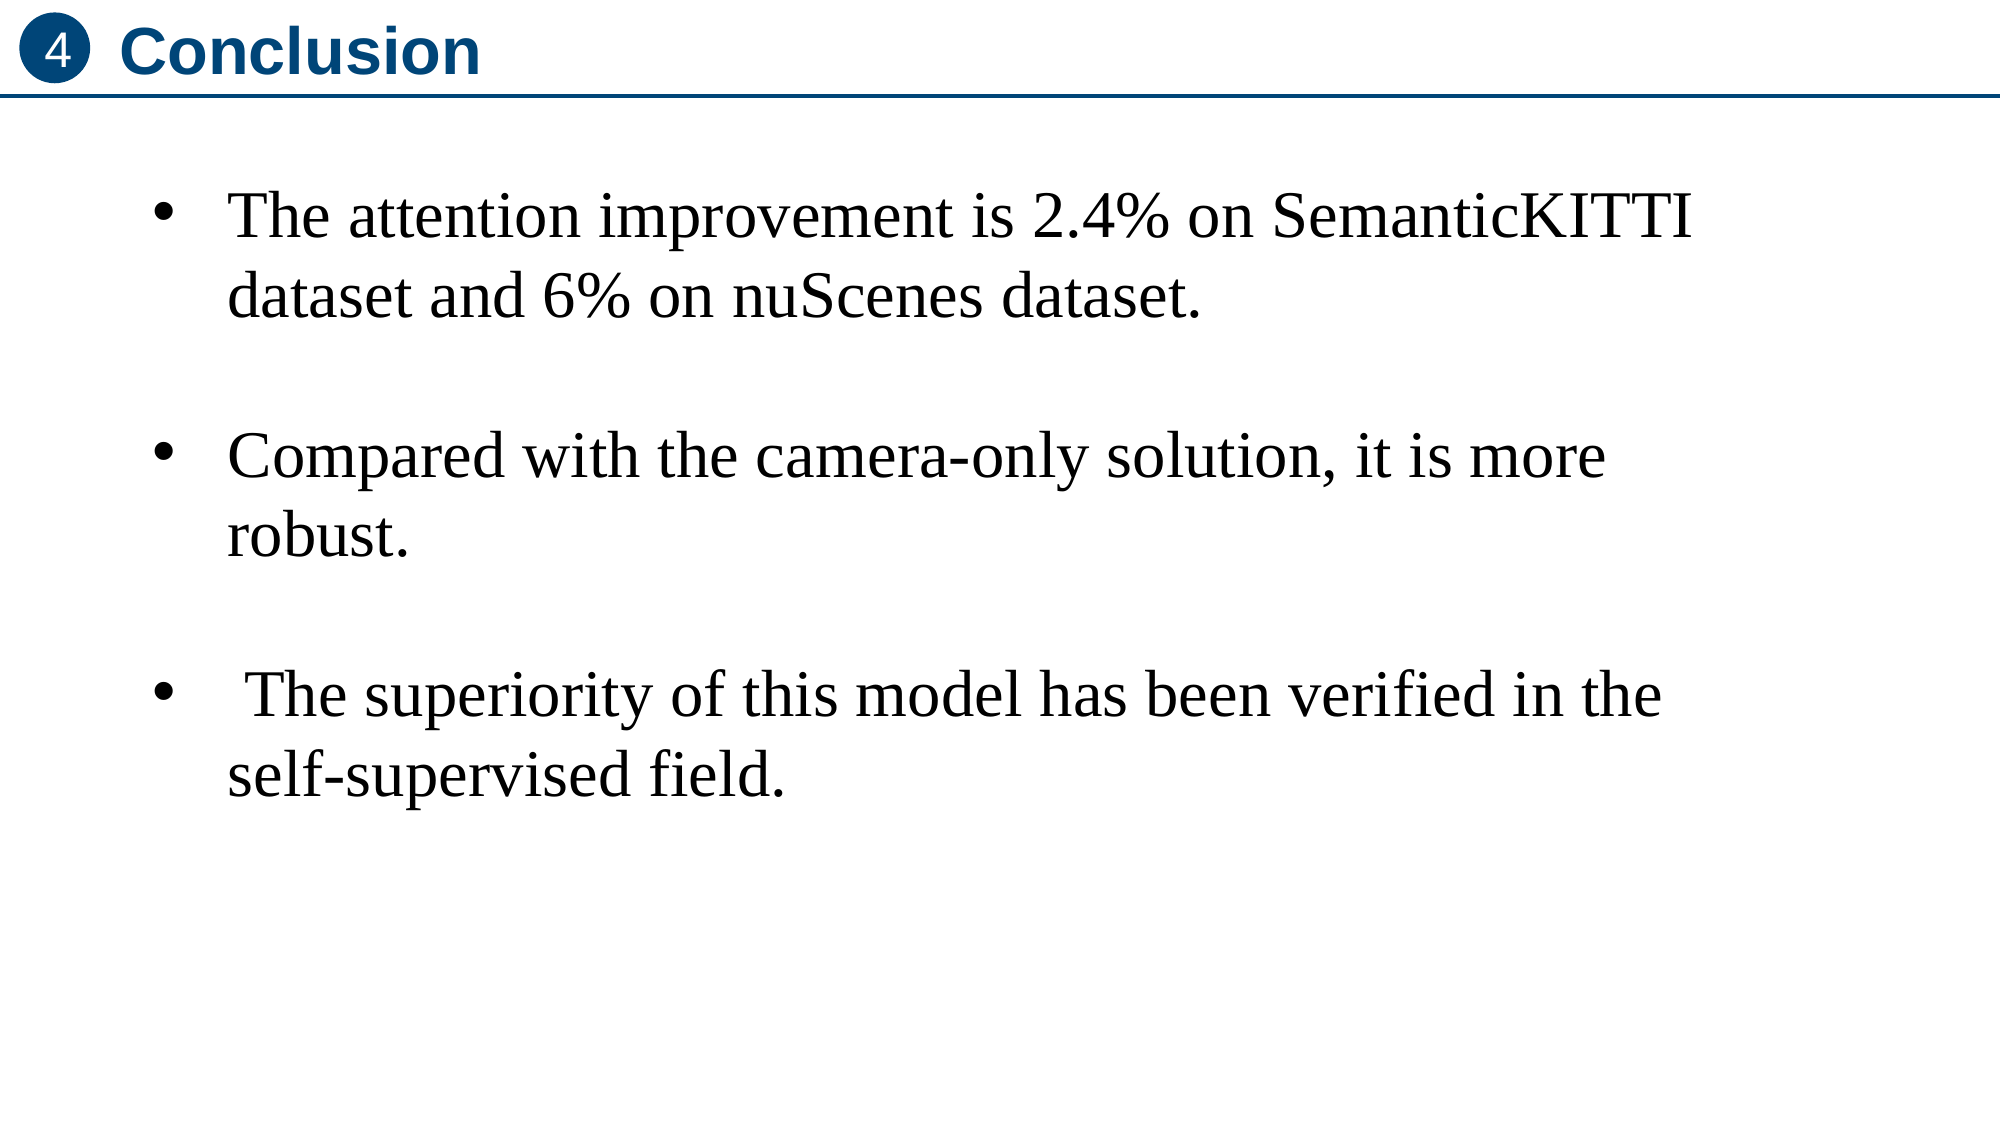

Conclusion
4
The attention improvement is 2.4% on SemanticKITTI dataset and 6% on nuScenes dataset.

Compared with the camera-only solution, it is more robust.

 The superiority of this model has been verified in the self-supervised field.